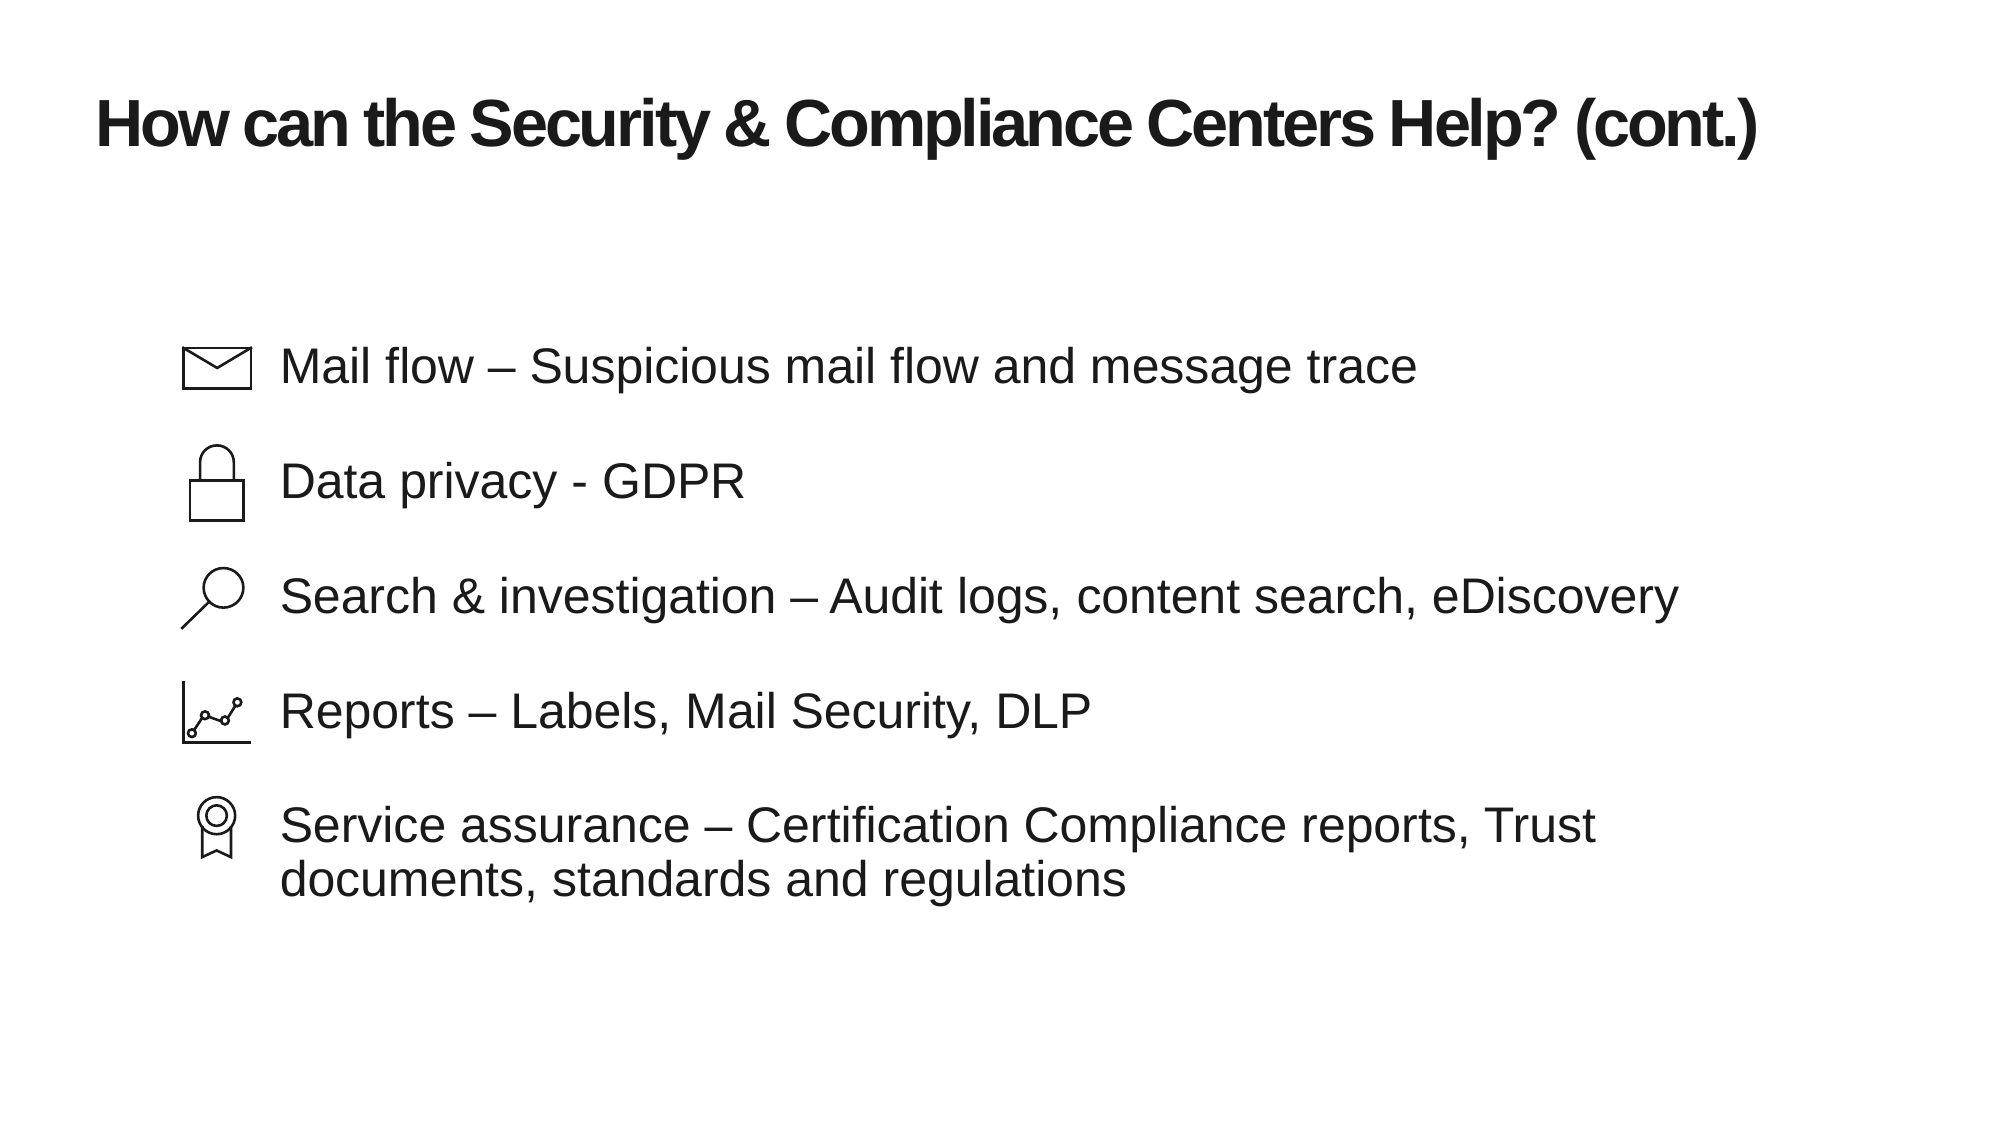

# How can the Security & Compliance Centers Help? (cont.)
Mail flow – Suspicious mail flow and message trace

Data privacy - GDPR

Search & investigation – Audit logs, content search, eDiscovery

Reports – Labels, Mail Security, DLP

Service assurance – Certification Compliance reports, Trust documents, standards and regulations